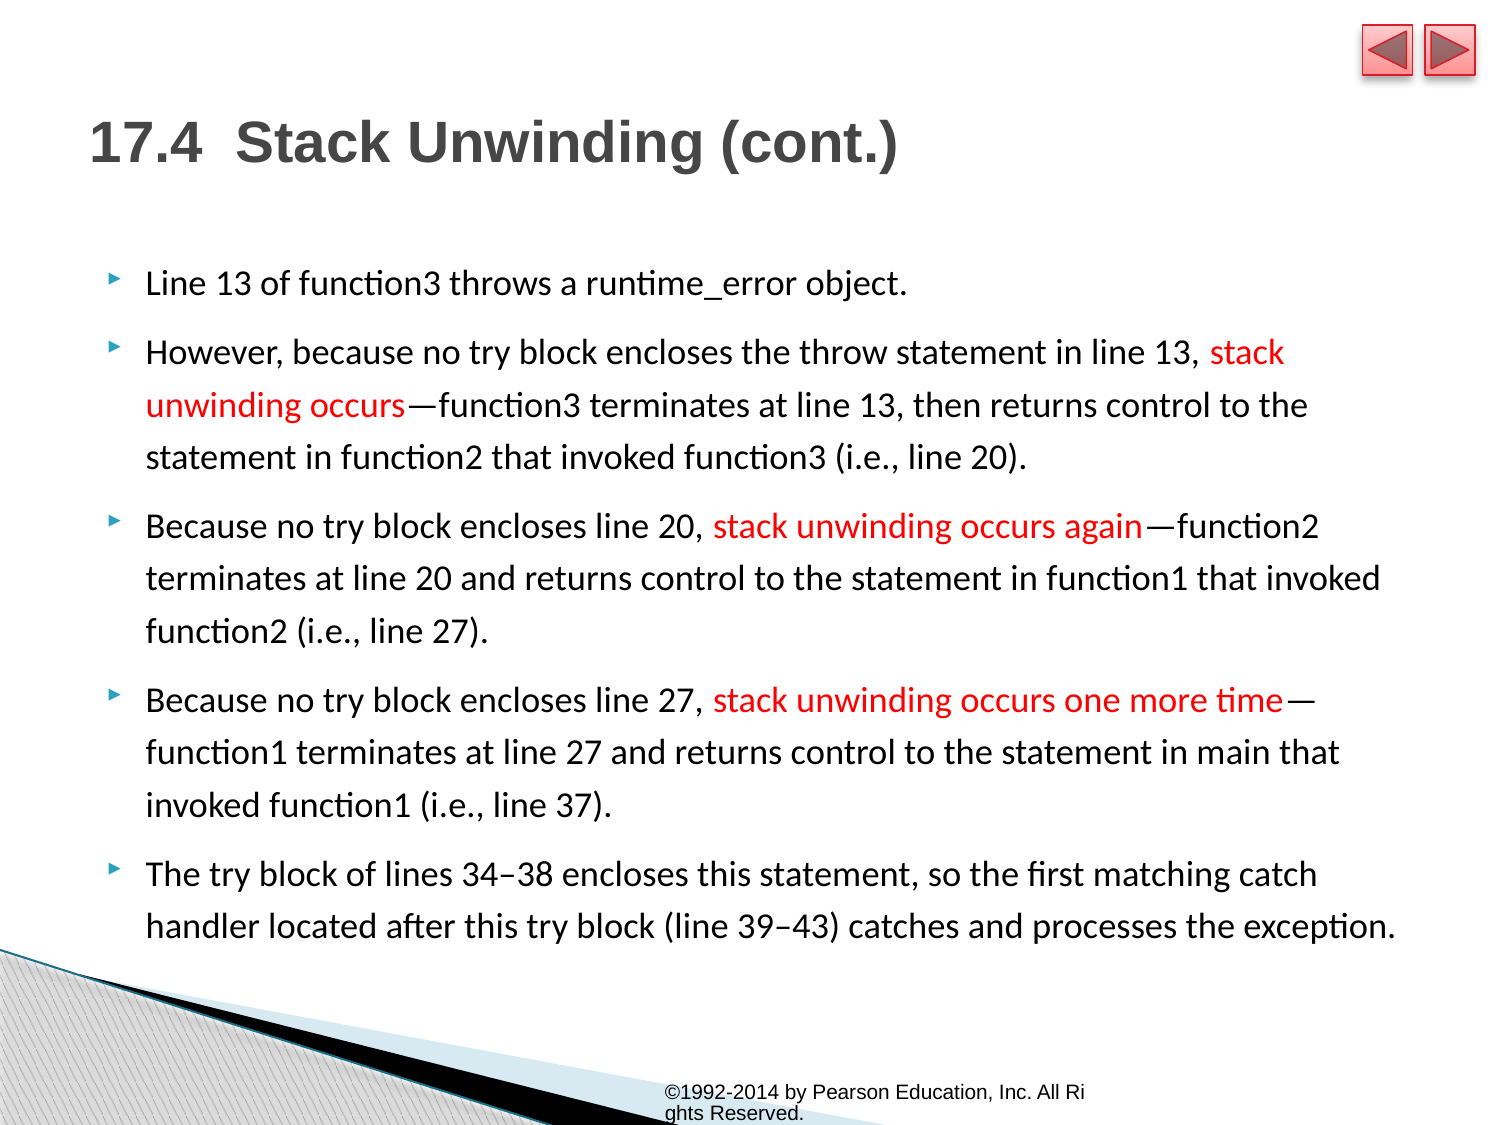

# 17.4  Stack Unwinding (cont.)
Line 13 of function3 throws a runtime_error object.
However, because no try block encloses the throw statement in line 13, stack unwinding occurs—function3 terminates at line 13, then returns control to the statement in function2 that invoked function3 (i.e., line 20).
Because no try block encloses line 20, stack unwinding occurs again—function2 terminates at line 20 and returns control to the statement in function1 that invoked function2 (i.e., line 27).
Because no try block encloses line 27, stack unwinding occurs one more time—function1 terminates at line 27 and returns control to the statement in main that invoked function1 (i.e., line 37).
The try block of lines 34–38 encloses this statement, so the first matching catch handler located after this try block (line 39–43) catches and processes the exception.
©1992-2014 by Pearson Education, Inc. All Rights Reserved.